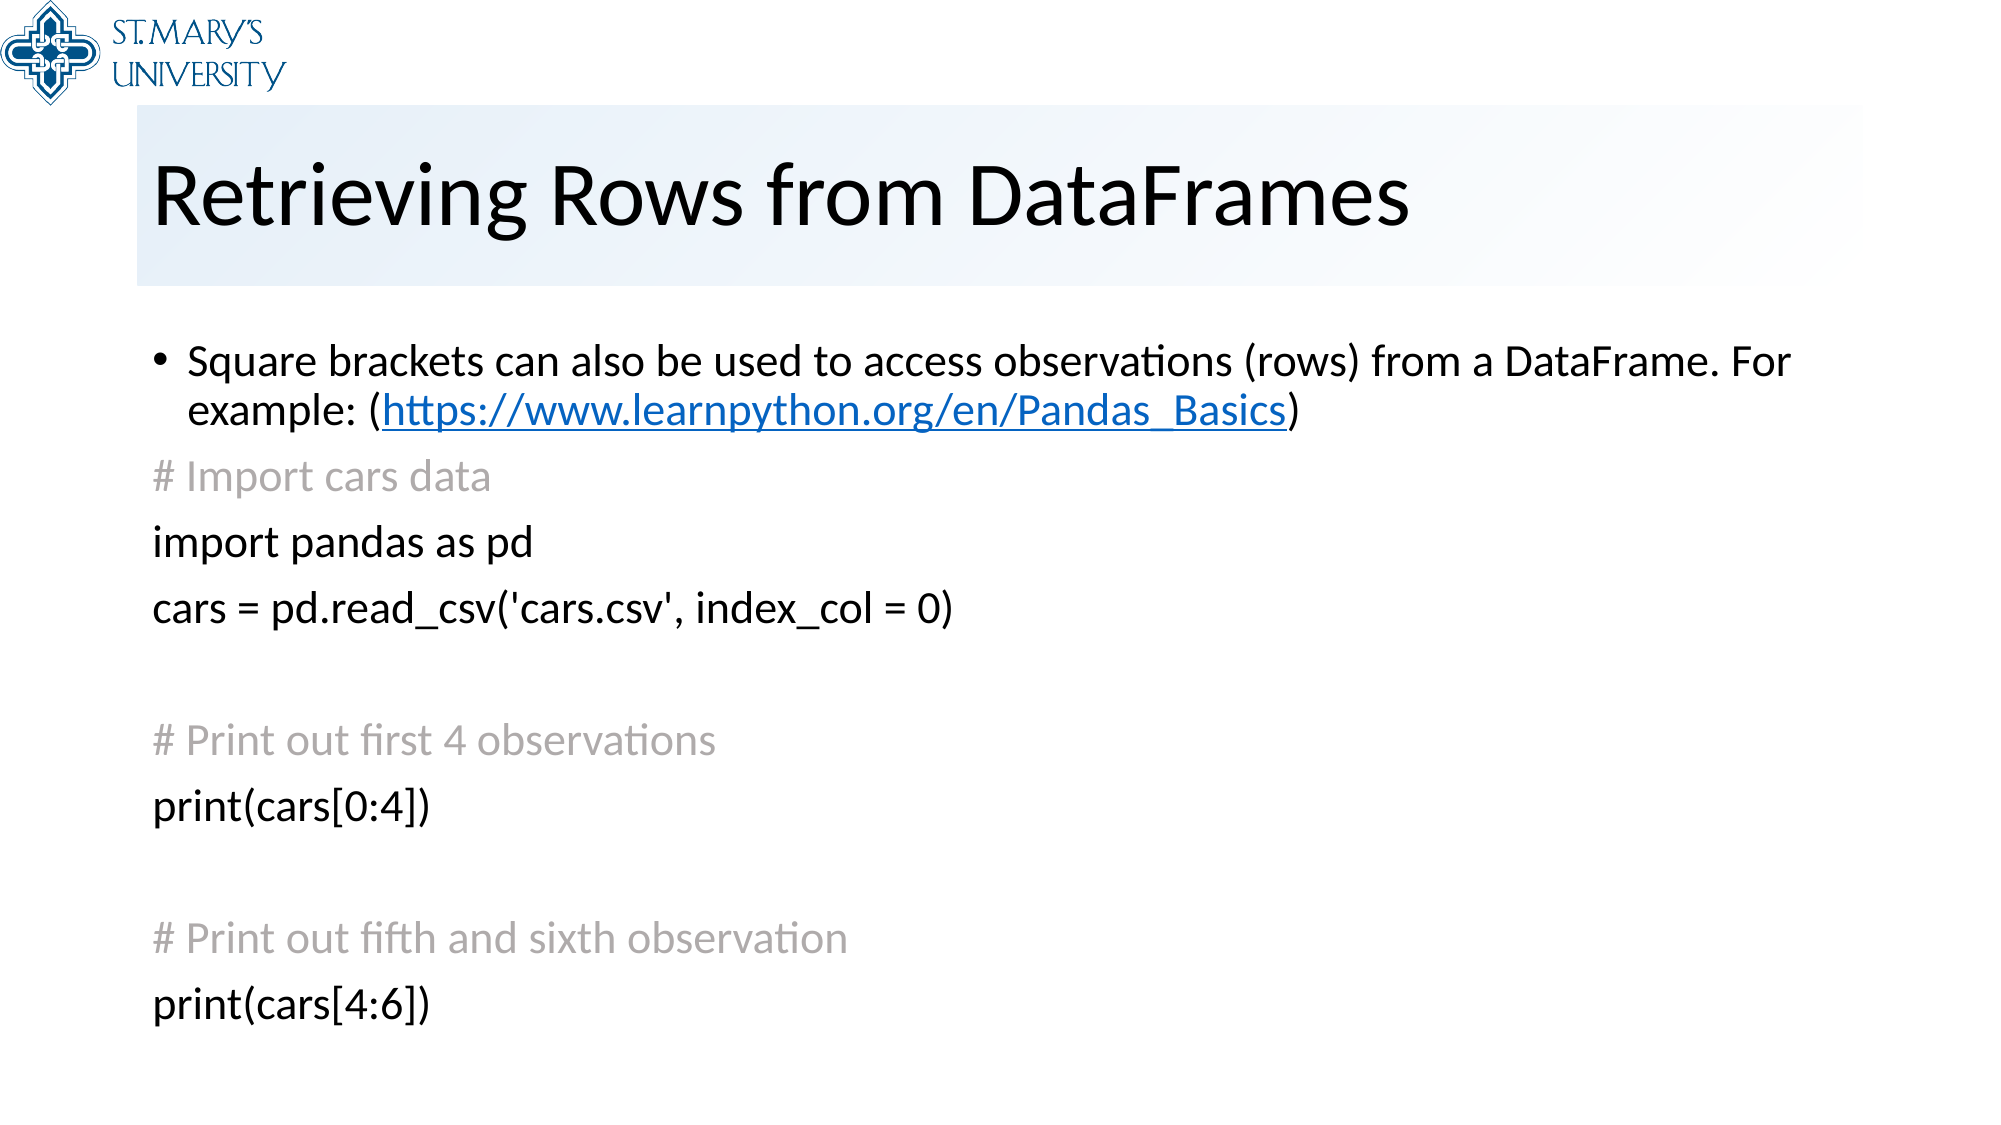

# Retrieving Rows from DataFrames
Square brackets can also be used to access observations (rows) from a DataFrame. For example: (https://www.learnpython.org/en/Pandas_Basics)
# Import cars data
import pandas as pd
cars = pd.read_csv('cars.csv', index_col = 0)

# Print out first 4 observations
print(cars[0:4])

# Print out fifth and sixth observation
print(cars[4:6])